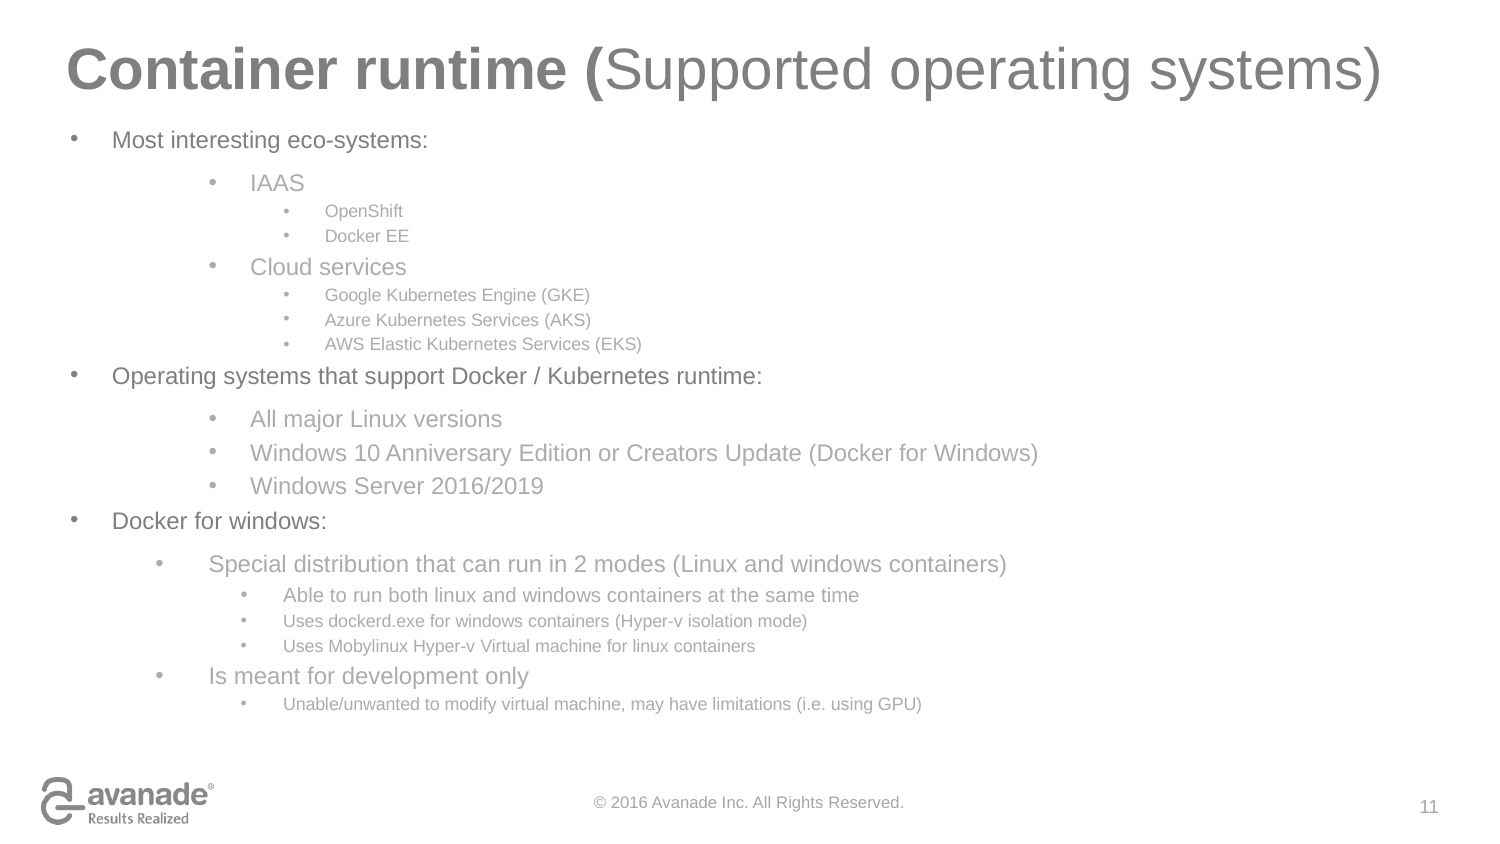

# Container runtime (Supported operating systems)
Most interesting eco-systems:
IAAS
OpenShift
Docker EE
Cloud services
Google Kubernetes Engine (GKE)
Azure Kubernetes Services (AKS)
AWS Elastic Kubernetes Services (EKS)
Operating systems that support Docker / Kubernetes runtime:
All major Linux versions
Windows 10 Anniversary Edition or Creators Update (Docker for Windows)
Windows Server 2016/2019
Docker for windows:
Special distribution that can run in 2 modes (Linux and windows containers)
Able to run both linux and windows containers at the same time
Uses dockerd.exe for windows containers (Hyper-v isolation mode)
Uses Mobylinux Hyper-v Virtual machine for linux containers
Is meant for development only
Unable/unwanted to modify virtual machine, may have limitations (i.e. using GPU)